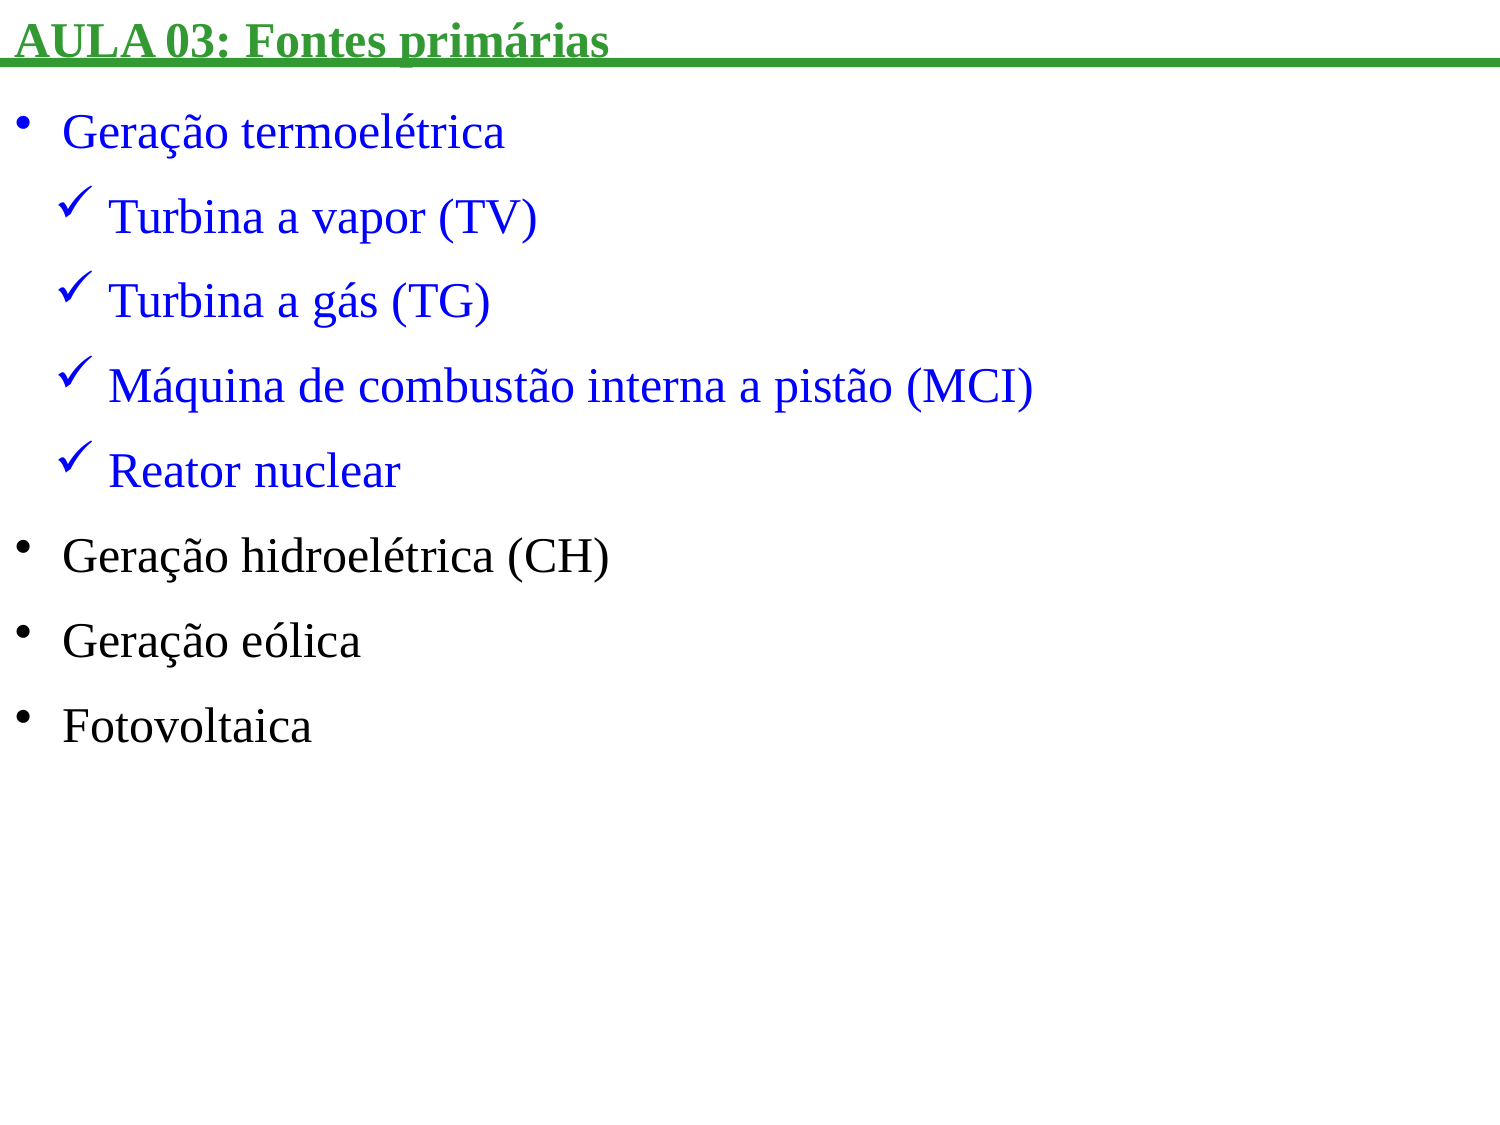

AULA 03: Fontes primárias

 Geração termoelétrica
 Turbina a vapor (TV)
 Turbina a gás (TG)
 Máquina de combustão interna a pistão (MCI)
 Reator nuclear
 Geração hidroelétrica (CH)
 Geração eólica
 Fotovoltaica